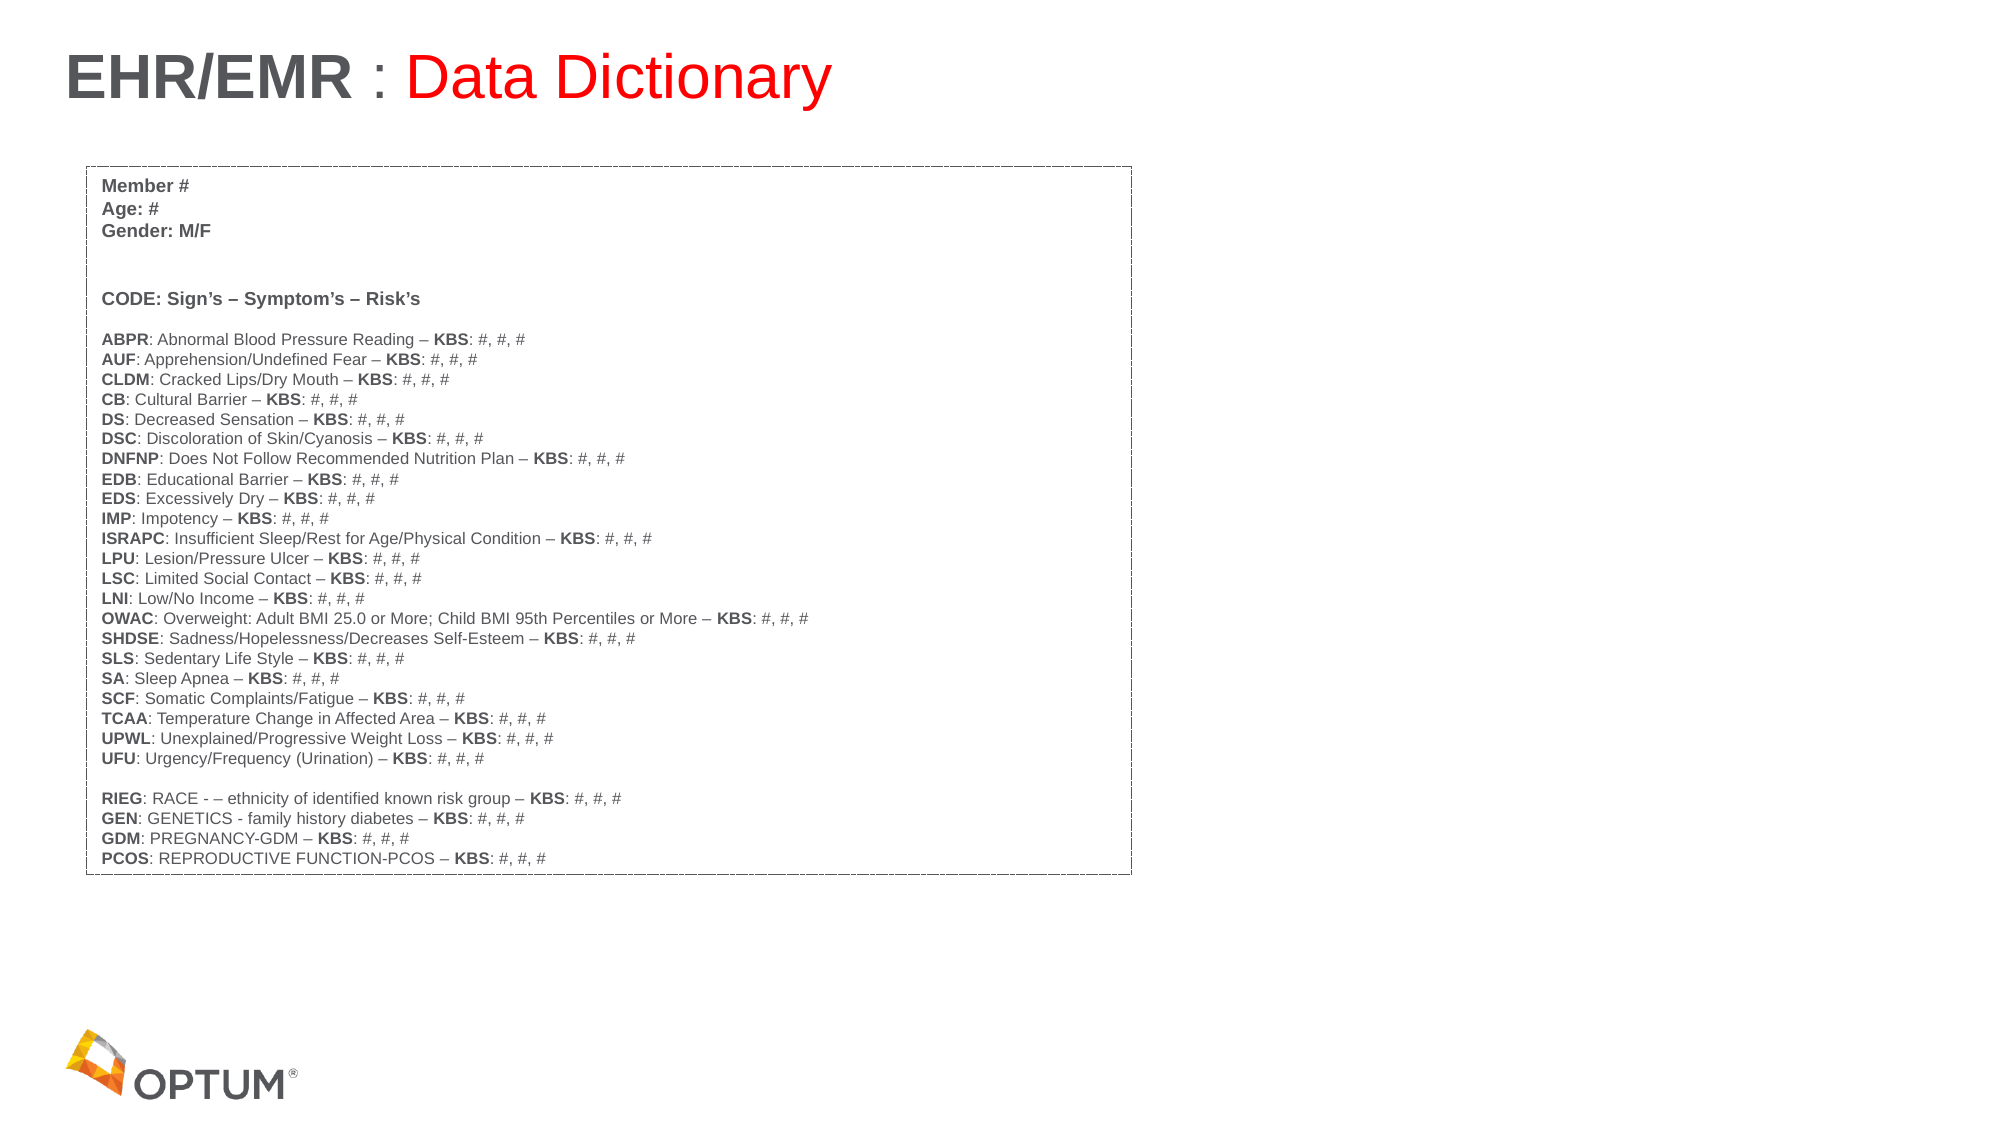

EHR/EMR : Data Dictionary
Member #
Age: #
Gender: M/F

CODE: Sign’s – Symptom’s – Risk’s

ABPR: Abnormal Blood Pressure Reading – KBS: #, #, #
AUF: Apprehension/Undefined Fear – KBS: #, #, #
CLDM: Cracked Lips/Dry Mouth – KBS: #, #, #
CB: Cultural Barrier – KBS: #, #, #
DS: Decreased Sensation – KBS: #, #, #
DSC: Discoloration of Skin/Cyanosis – KBS: #, #, #
DNFNP: Does Not Follow Recommended Nutrition Plan – KBS: #, #, #
EDB: Educational Barrier – KBS: #, #, #
EDS: Excessively Dry – KBS: #, #, #
IMP: Impotency – KBS: #, #, #
ISRAPC: Insufficient Sleep/Rest for Age/Physical Condition – KBS: #, #, #
LPU: Lesion/Pressure Ulcer – KBS: #, #, #
LSC: Limited Social Contact – KBS: #, #, #
LNI: Low/No Income – KBS: #, #, #
OWAC: Overweight: Adult BMI 25.0 or More; Child BMI 95th Percentiles or More – KBS: #, #, #
SHDSE: Sadness/Hopelessness/Decreases Self-Esteem – KBS: #, #, #
SLS: Sedentary Life Style – KBS: #, #, #
SA: Sleep Apnea – KBS: #, #, #
SCF: Somatic Complaints/Fatigue – KBS: #, #, #
TCAA: Temperature Change in Affected Area – KBS: #, #, #
UPWL: Unexplained/Progressive Weight Loss – KBS: #, #, #
UFU: Urgency/Frequency (Urination) – KBS: #, #, #

RIEG: RACE - – ethnicity of identified known risk group – KBS: #, #, #
GEN: GENETICS - family history diabetes – KBS: #, #, #
GDM: PREGNANCY-GDM – KBS: #, #, #
PCOS: REPRODUCTIVE FUNCTION-PCOS – KBS: #, #, #